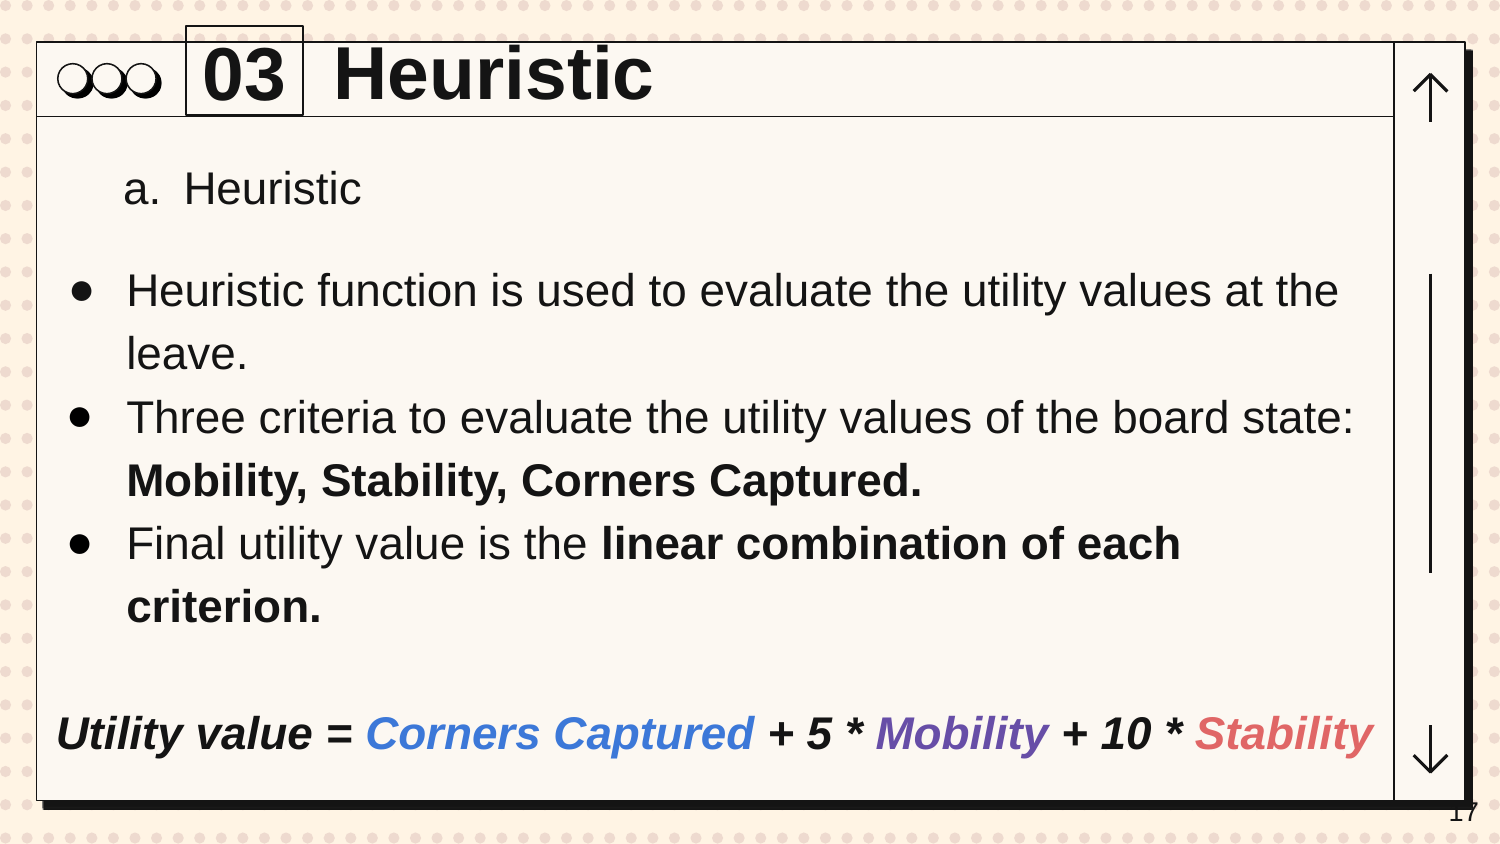

Heuristic
03
Heuristic
Heuristic function is used to evaluate the utility values at the leave.
Three criteria to evaluate the utility values of the board state: Mobility, Stability, Corners Captured.
Final utility value is the linear combination of each criterion.

Utility value = Corners Captured + 5 * Mobility + 10 * Stability

17